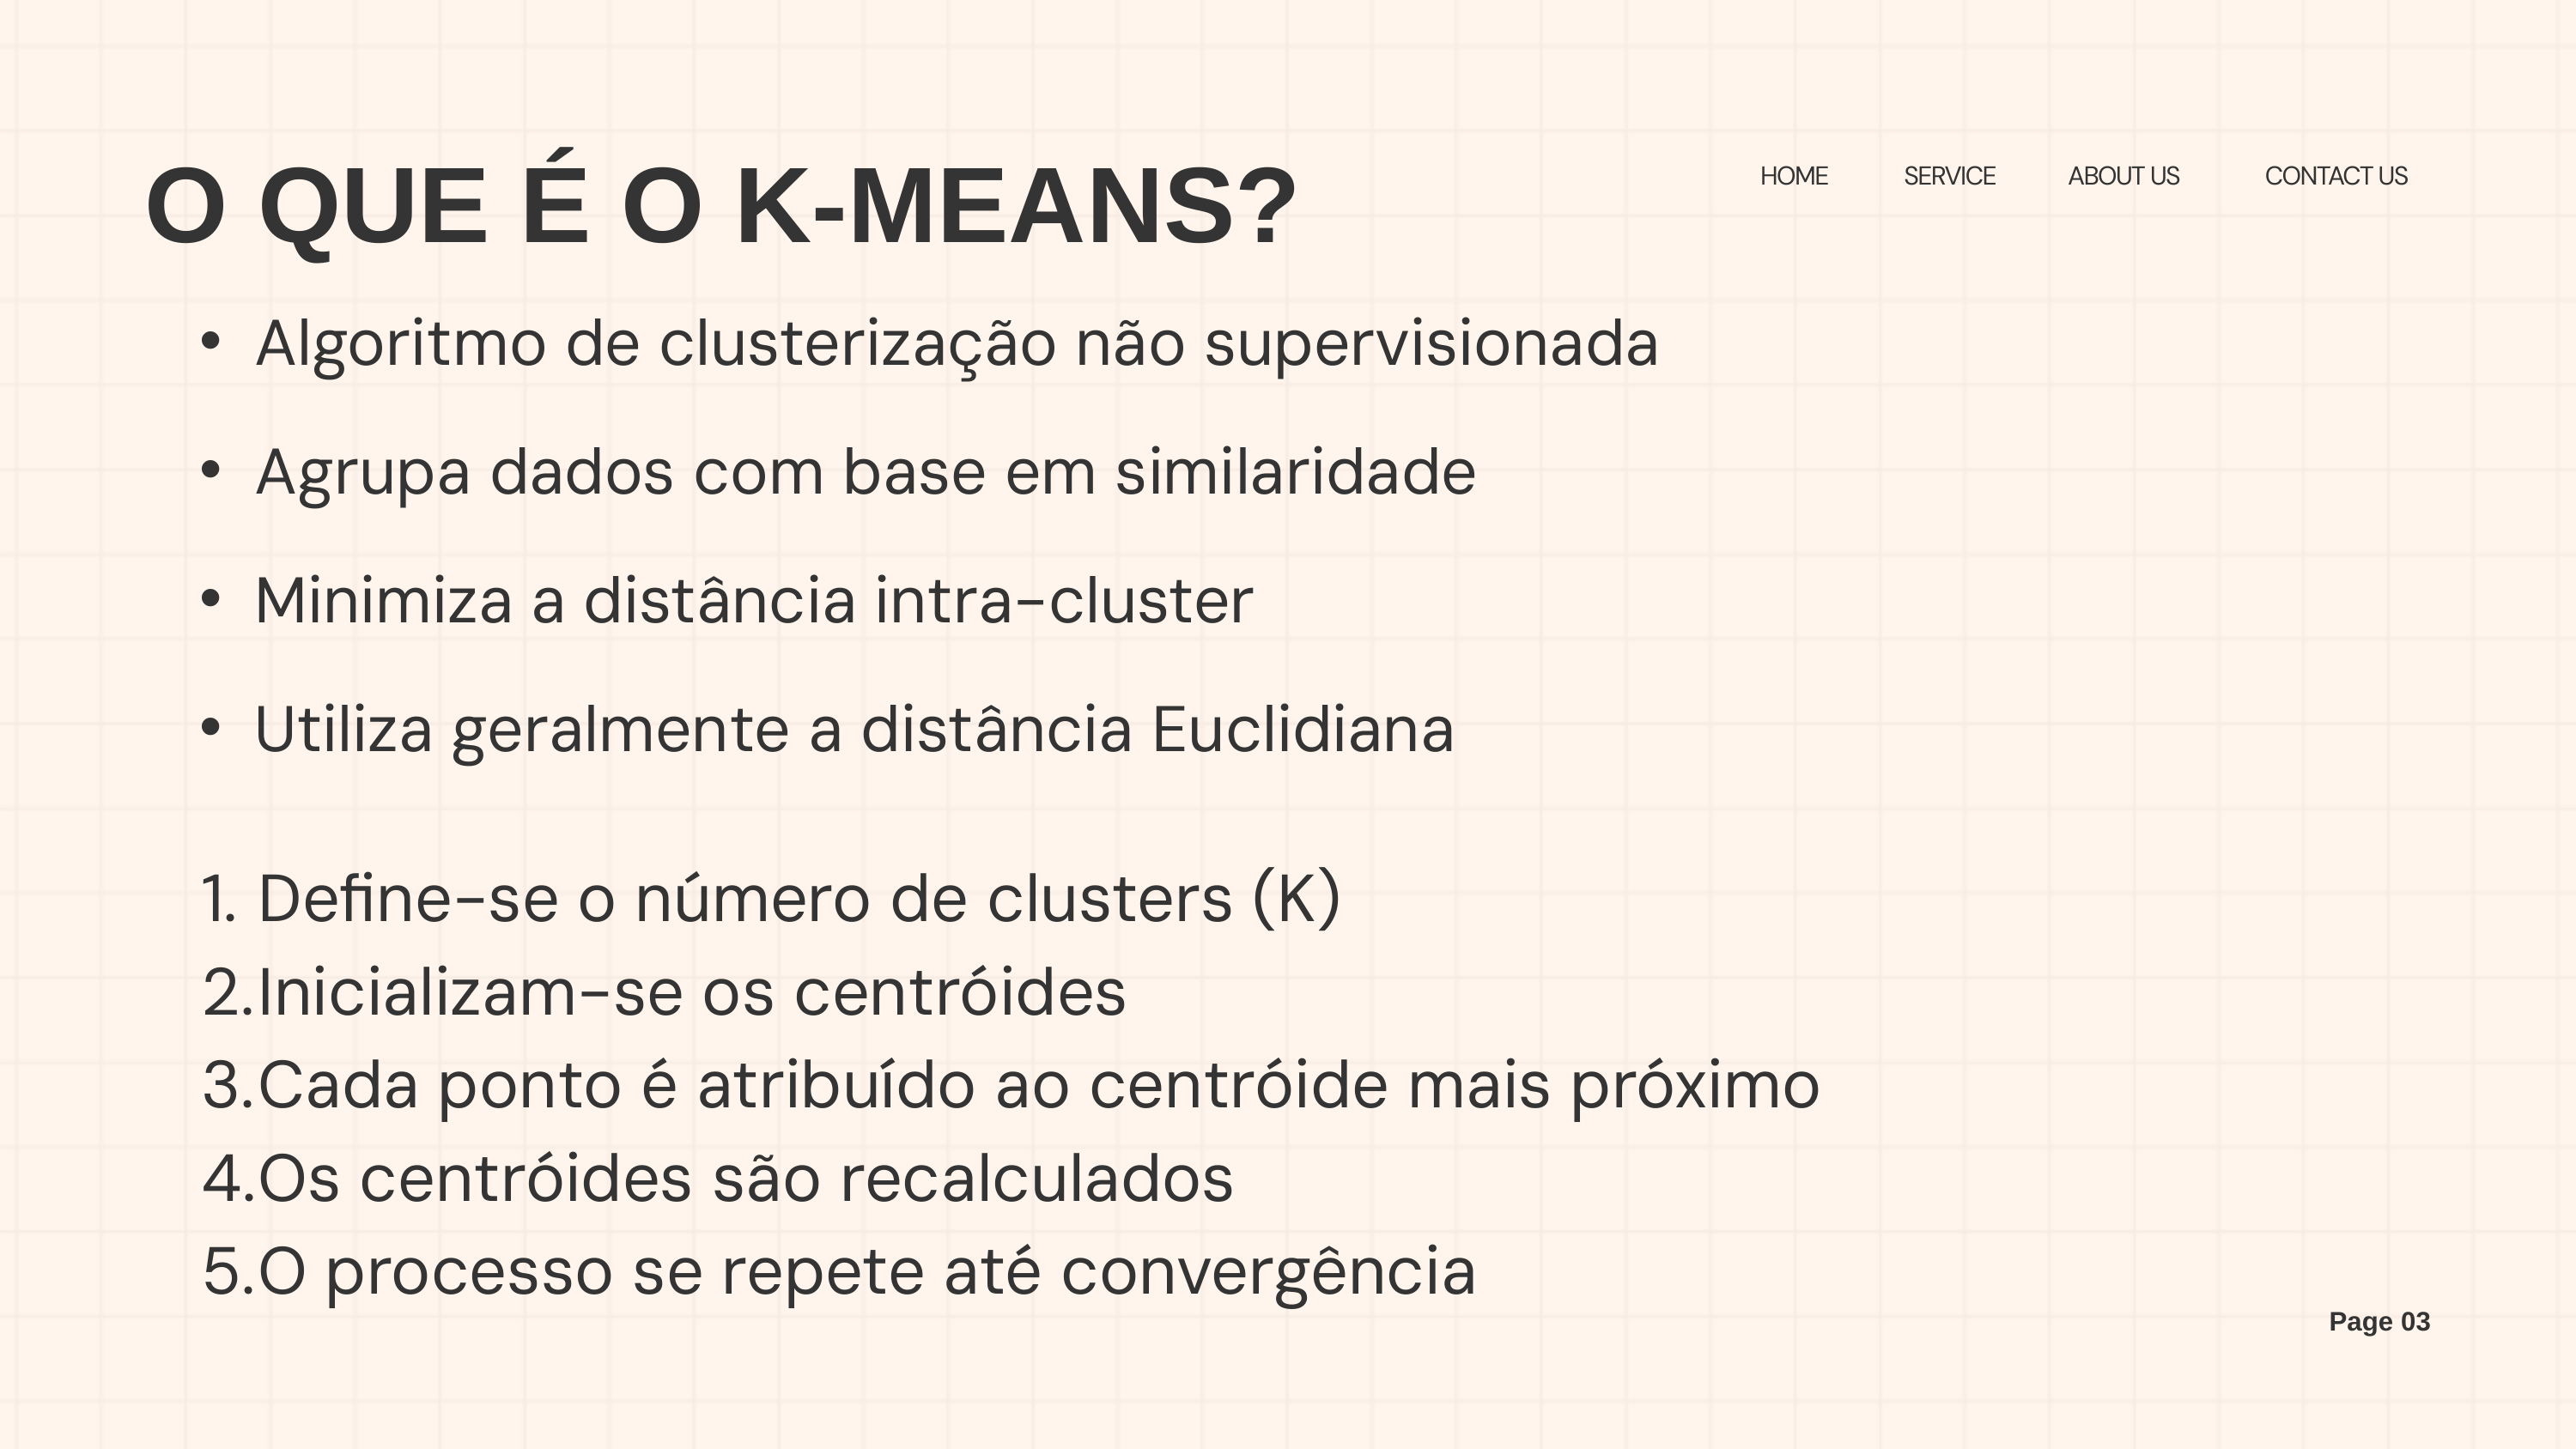

O QUE É O K-MEANS?

HOME
SERVICE
ABOUT US
CONTACT US
Algoritmo de clusterização não supervisionada
Agrupa dados com base em similaridade
Minimiza a distância intra-cluster
Utiliza geralmente a distância Euclidiana
Define-se o número de clusters (K)
Inicializam-se os centróides
Cada ponto é atribuído ao centróide mais próximo
Os centróides são recalculados
O processo se repete até convergência
Page 03